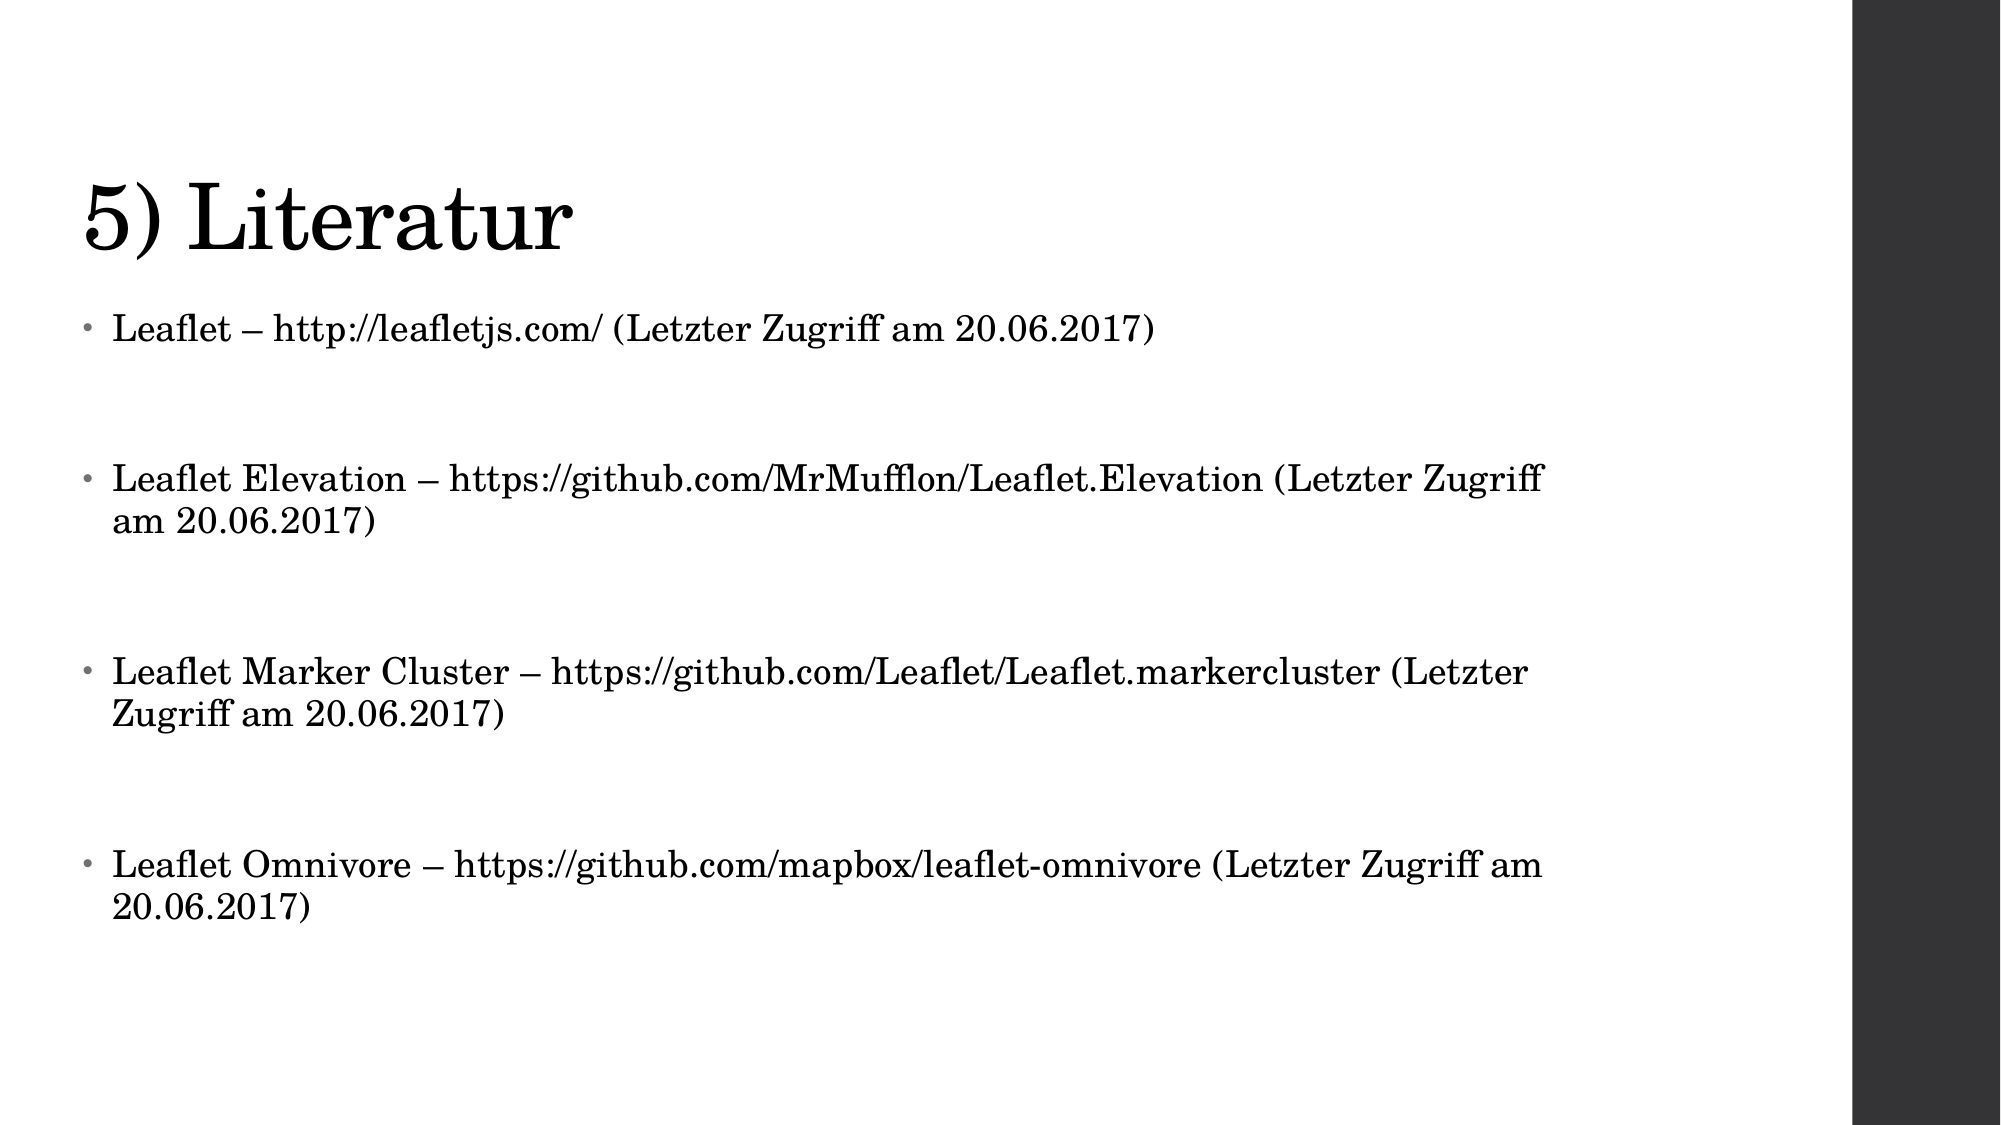

# 5) Literatur
Leaflet – http://leafletjs.com/ (Letzter Zugriff am 20.06.2017)

Leaflet Elevation – https://github.com/MrMufflon/Leaflet.Elevation (Letzter Zugriff am 20.06.2017)

Leaflet Marker Cluster – https://github.com/Leaflet/Leaflet.markercluster (Letzter Zugriff am 20.06.2017)

Leaflet Omnivore – https://github.com/mapbox/leaflet-omnivore (Letzter Zugriff am 20.06.2017)